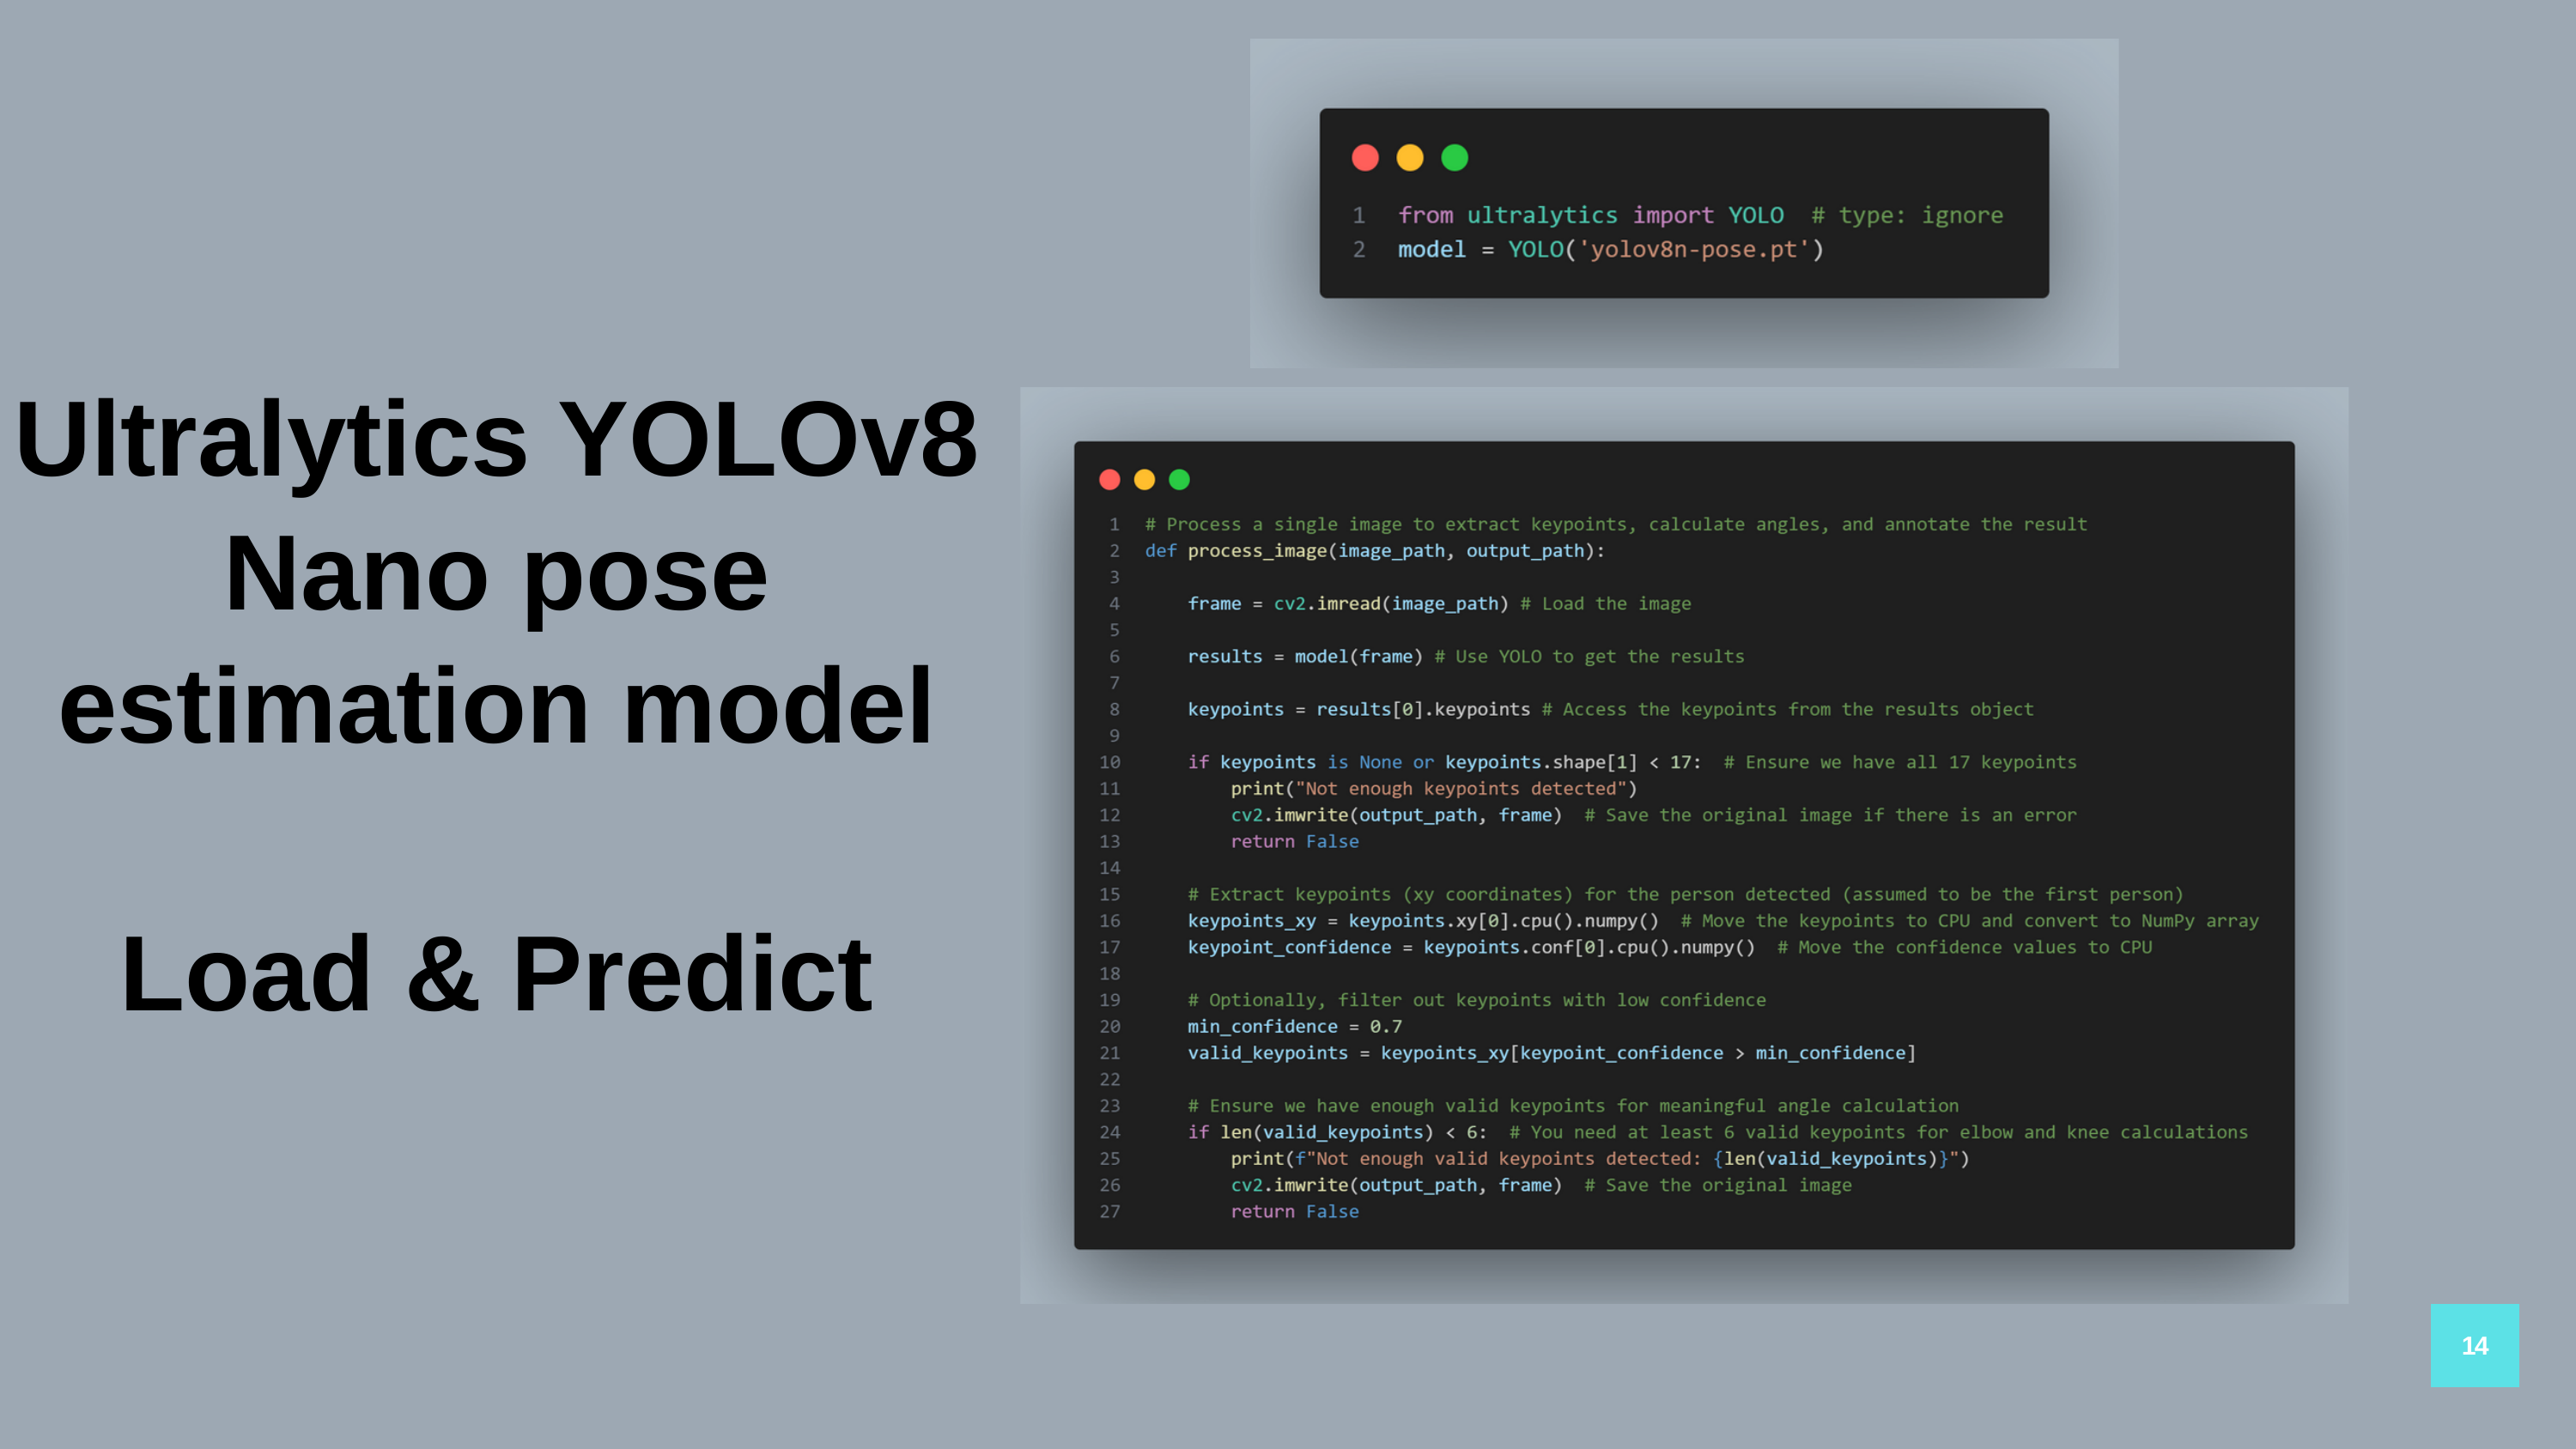

Ultralytics YOLOv8
Nano pose estimation model

Load & Predict

14